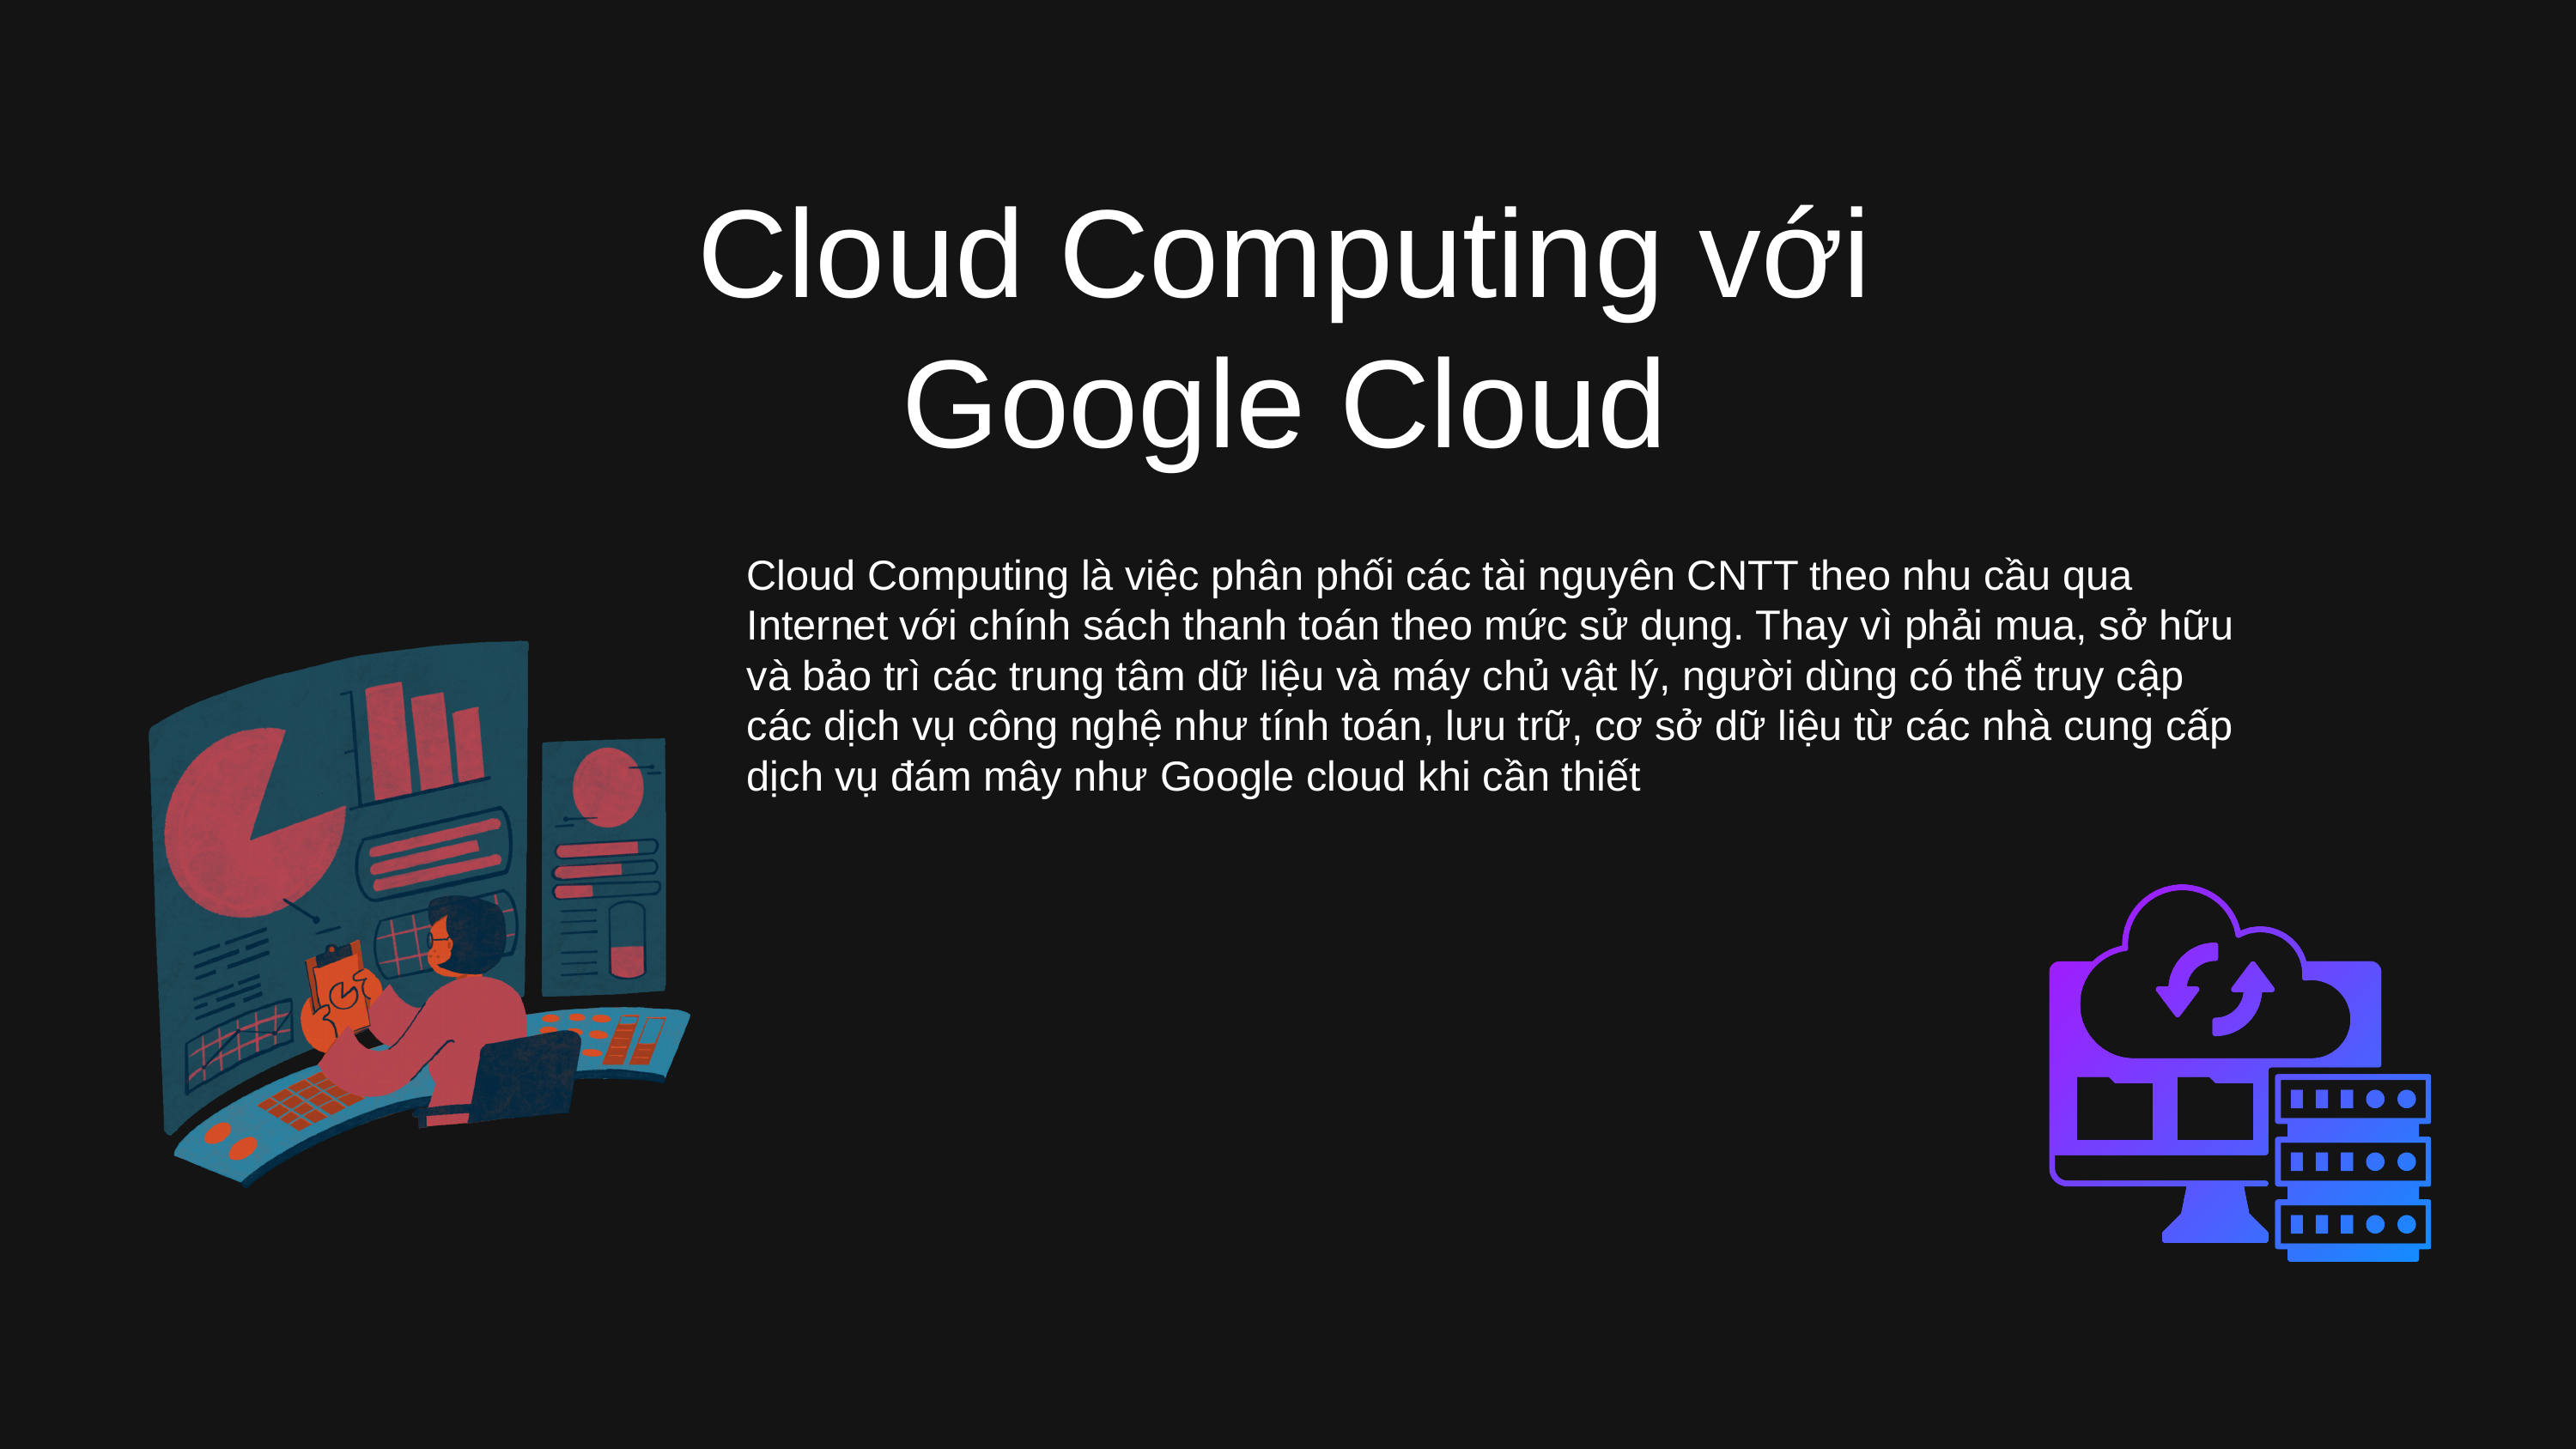

Cloud Computing với Google Cloud
Cloud Computing là việc phân phối các tài nguyên CNTT theo nhu cầu qua Internet với chính sách thanh toán theo mức sử dụng. Thay vì phải mua, sở hữu và bảo trì các trung tâm dữ liệu và máy chủ vật lý, người dùng có thể truy cập các dịch vụ công nghệ như tính toán, lưu trữ, cơ sở dữ liệu từ các nhà cung cấp dịch vụ đám mây như Google cloud khi cần thiết